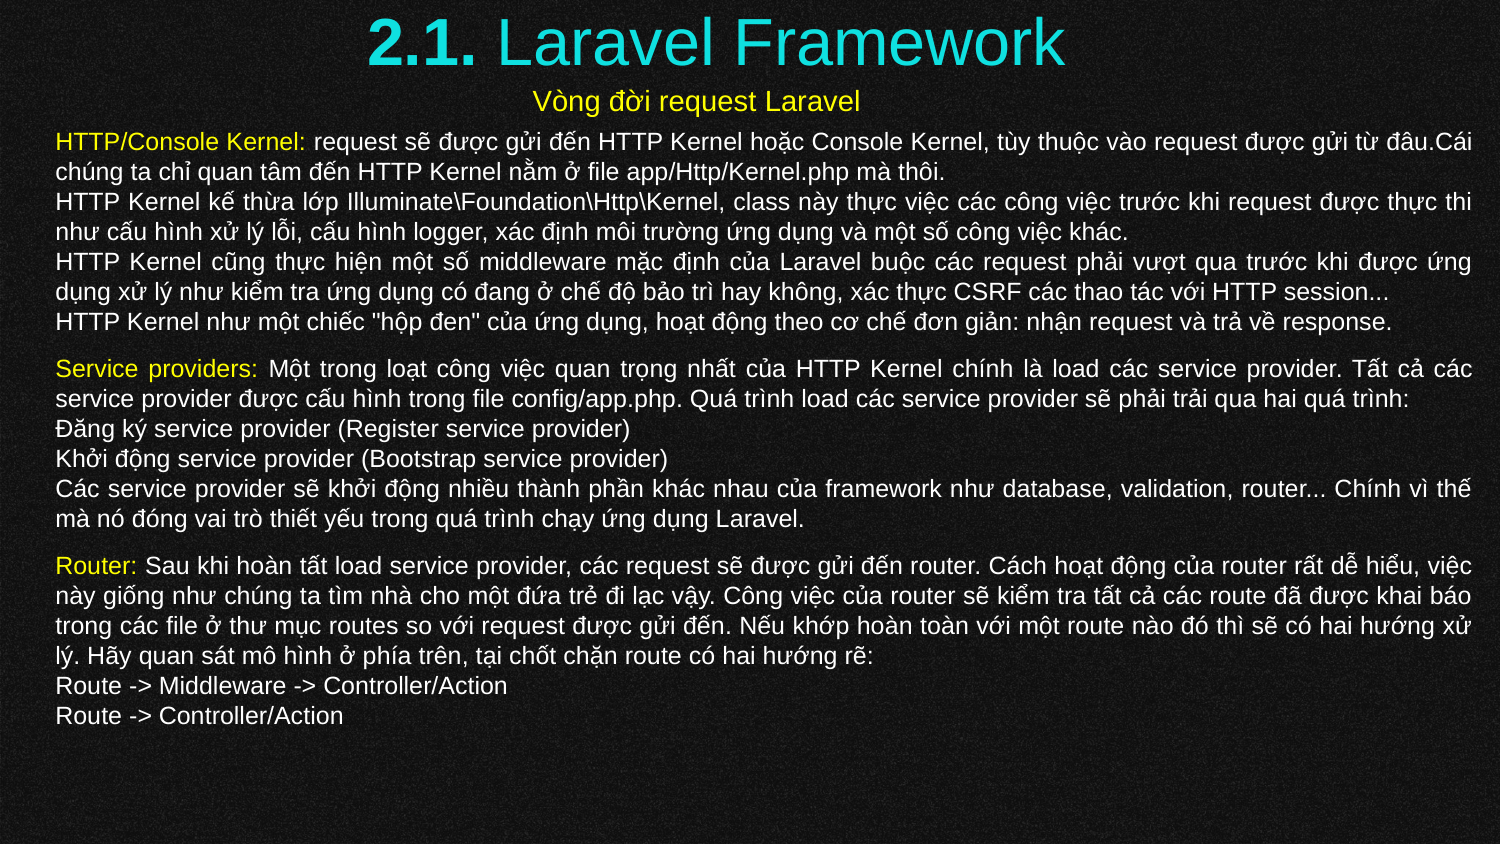

# 2.1. Laravel Framework
Vòng đời request Laravel
HTTP/Console Kernel: request sẽ được gửi đến HTTP Kernel hoặc Console Kernel, tùy thuộc vào request được gửi từ đâu.Cái chúng ta chỉ quan tâm đến HTTP Kernel nằm ở file app/Http/Kernel.php mà thôi.
HTTP Kernel kế thừa lớp Illuminate\Foundation\Http\Kernel, class này thực việc các công việc trước khi request được thực thi như cấu hình xử lý lỗi, cấu hình logger, xác định môi trường ứng dụng và một số công việc khác.
HTTP Kernel cũng thực hiện một số middleware mặc định của Laravel buộc các request phải vượt qua trước khi được ứng dụng xử lý như kiểm tra ứng dụng có đang ở chế độ bảo trì hay không, xác thực CSRF các thao tác với HTTP session...
HTTP Kernel như một chiếc "hộp đen" của ứng dụng, hoạt động theo cơ chế đơn giản: nhận request và trả về response.
Service providers: Một trong loạt công việc quan trọng nhất của HTTP Kernel chính là load các service provider. Tất cả các service provider được cấu hình trong file config/app.php. Quá trình load các service provider sẽ phải trải qua hai quá trình:
Đăng ký service provider (Register service provider)
Khởi động service provider (Bootstrap service provider)
Các service provider sẽ khởi động nhiều thành phần khác nhau của framework như database, validation, router... Chính vì thế mà nó đóng vai trò thiết yếu trong quá trình chạy ứng dụng Laravel.
Router: Sau khi hoàn tất load service provider, các request sẽ được gửi đến router. Cách hoạt động của router rất dễ hiểu, việc này giống như chúng ta tìm nhà cho một đứa trẻ đi lạc vậy. Công việc của router sẽ kiểm tra tất cả các route đã được khai báo trong các file ở thư mục routes so với request được gửi đến. Nếu khớp hoàn toàn với một route nào đó thì sẽ có hai hướng xử lý. Hãy quan sát mô hình ở phía trên, tại chốt chặn route có hai hướng rẽ:
Route -> Middleware -> Controller/Action
Route -> Controller/Action